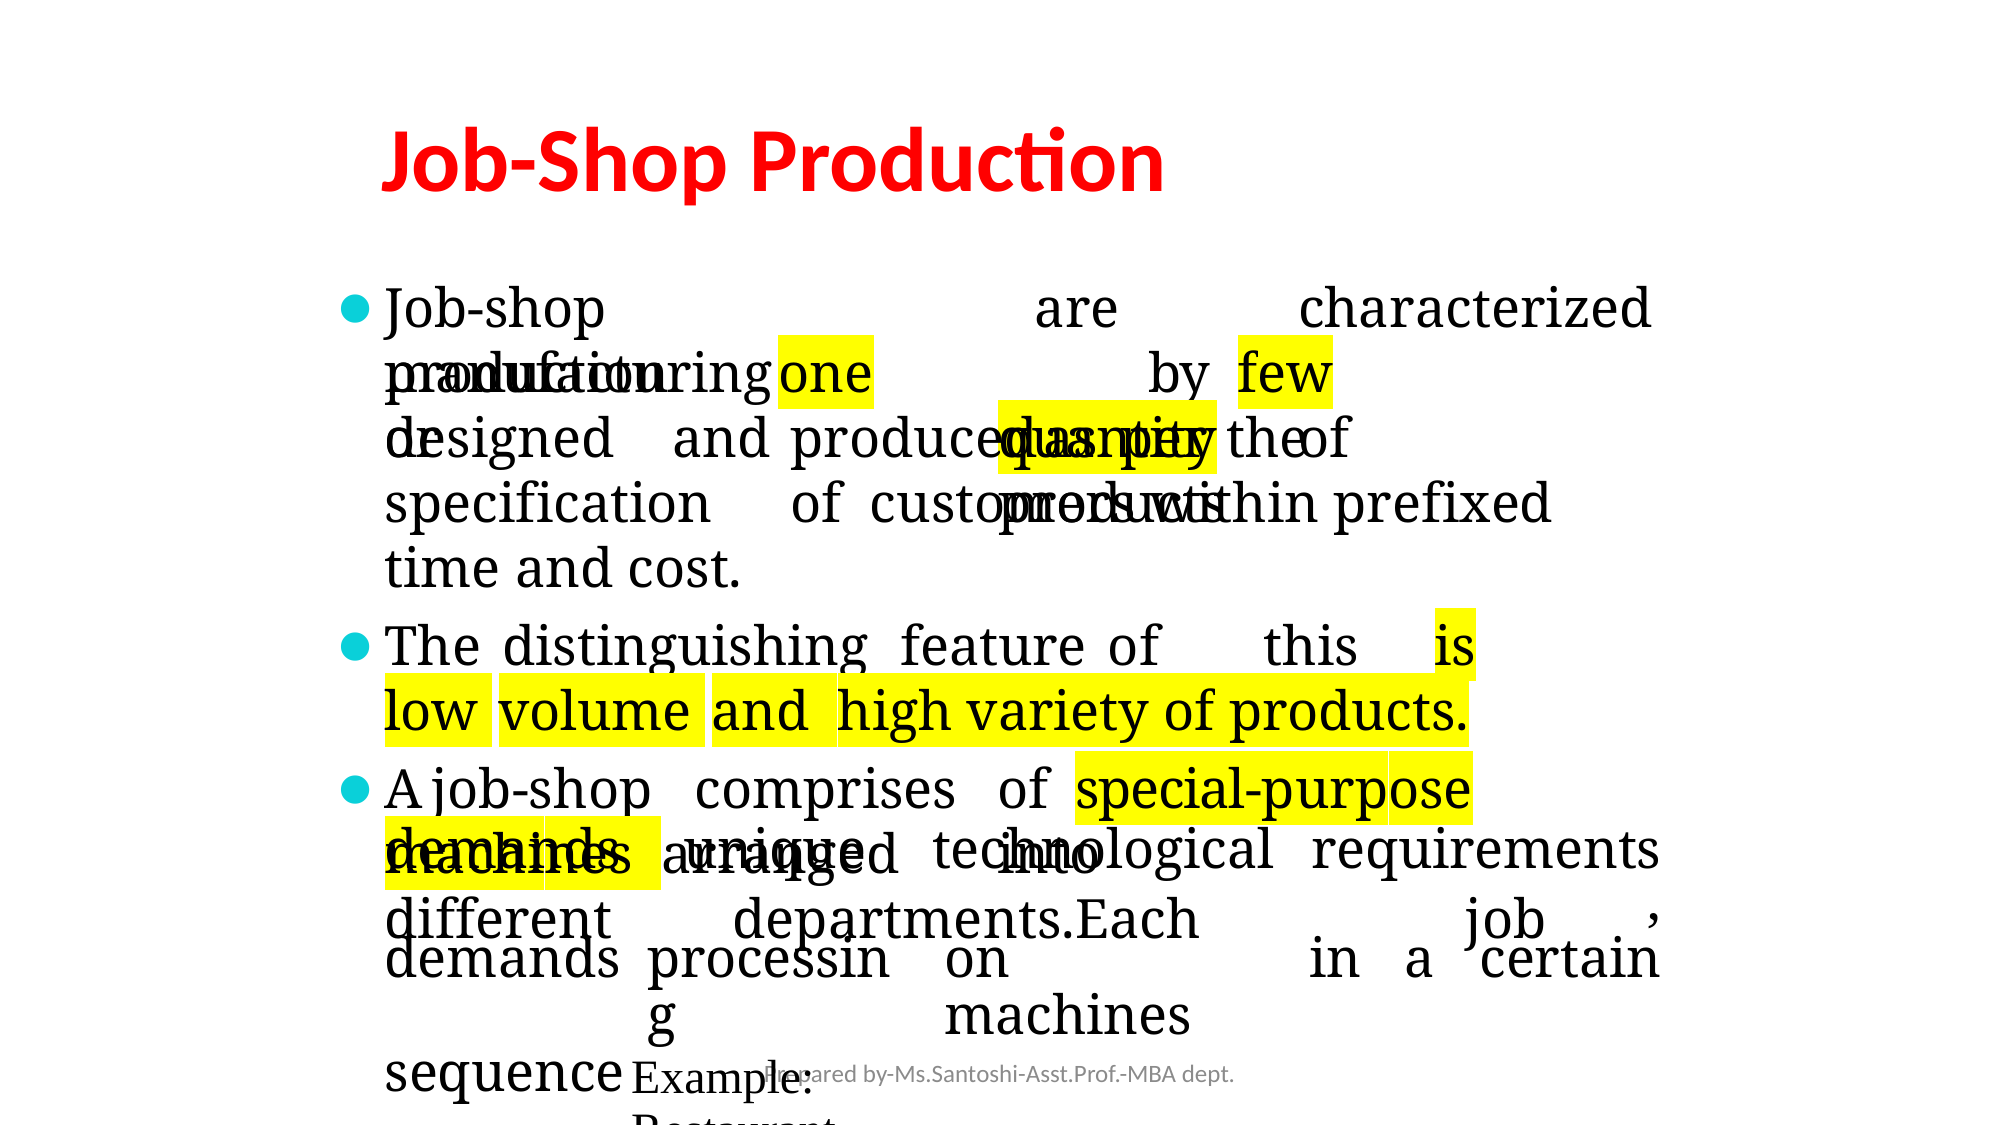

# Job-Shop Production
are		characterized	by  few	quantity	of	products
Job-shop	production
manufacturing	one	or
designed	and	produced	as	per	the	specification	of  customers within prefixed time and cost.
The distinguishing	feature of	this	is	low volume and  high variety of products.
A	job-shop	comprises	of	special-purpose		machines  arranged	into	different		departments.	Each	job
| demands | unique | technological | requirements, |
| --- | --- | --- | --- |
| demands | processing | on machines | in a certain |
| sequence. | Example: Restaurant |  |  |
Prepared by-Ms.Santoshi-Asst.Prof.-MBA dept.